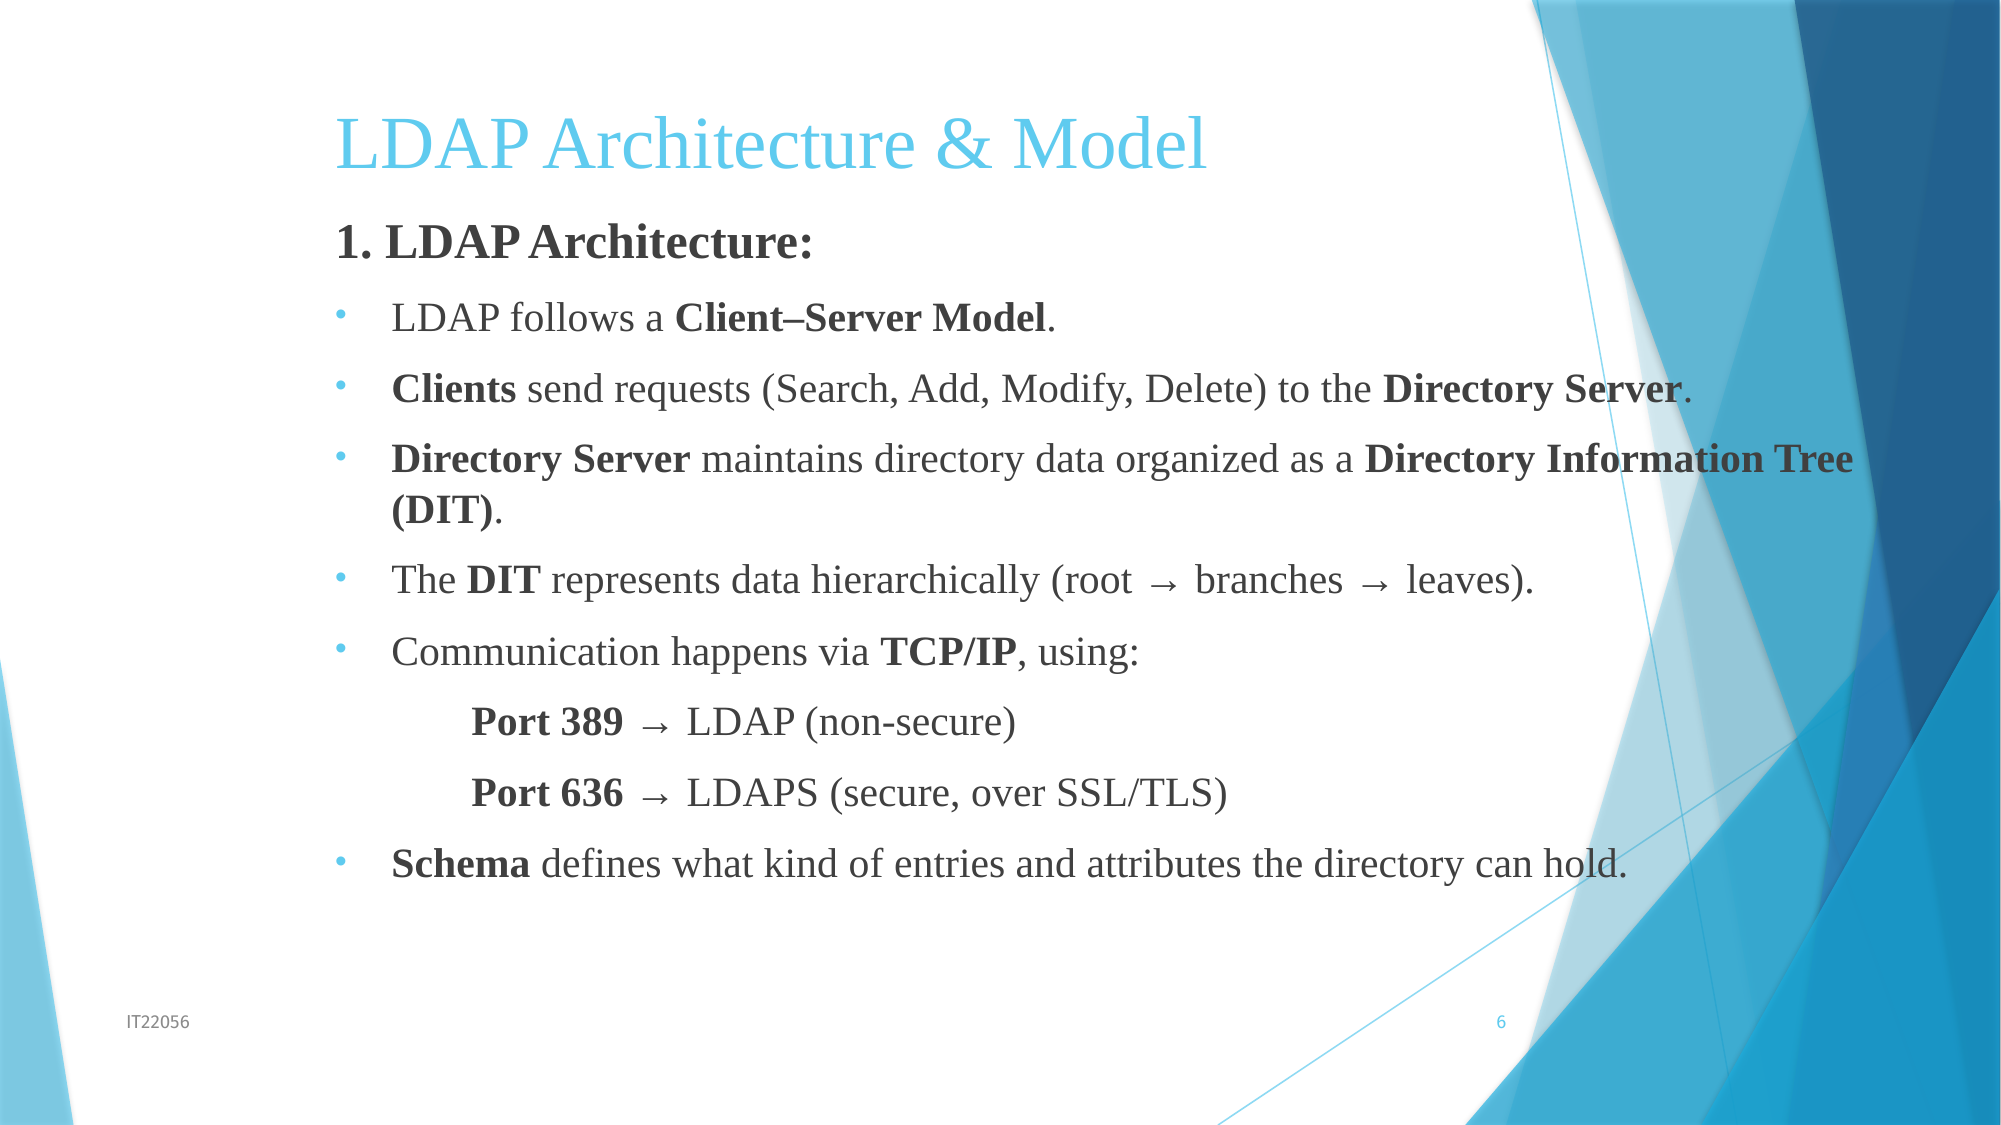

# LDAP Architecture & Model
1. LDAP Architecture:
LDAP follows a Client–Server Model.
Clients send requests (Search, Add, Modify, Delete) to the Directory Server.
Directory Server maintains directory data organized as a Directory Information Tree (DIT).
The DIT represents data hierarchically (root → branches → leaves).
Communication happens via TCP/IP, using:
             Port 389 → LDAP (non-secure)
             Port 636 → LDAPS (secure, over SSL/TLS)
Schema defines what kind of entries and attributes the directory can hold.
IT22056
6